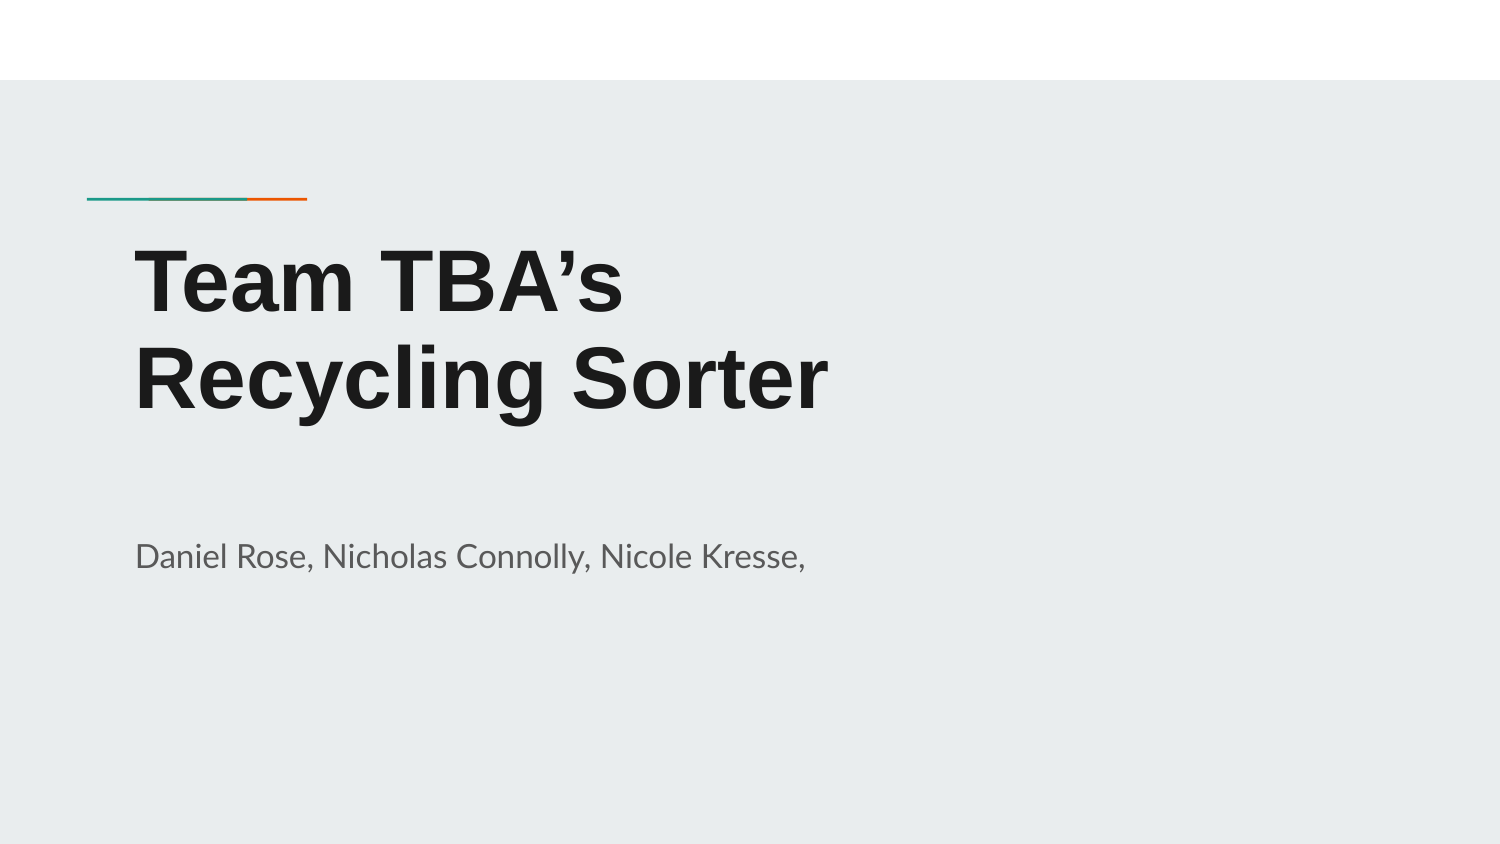

# Team TBA’s
Recycling Sorter
Daniel Rose, Nicholas Connolly, Nicole Kresse,